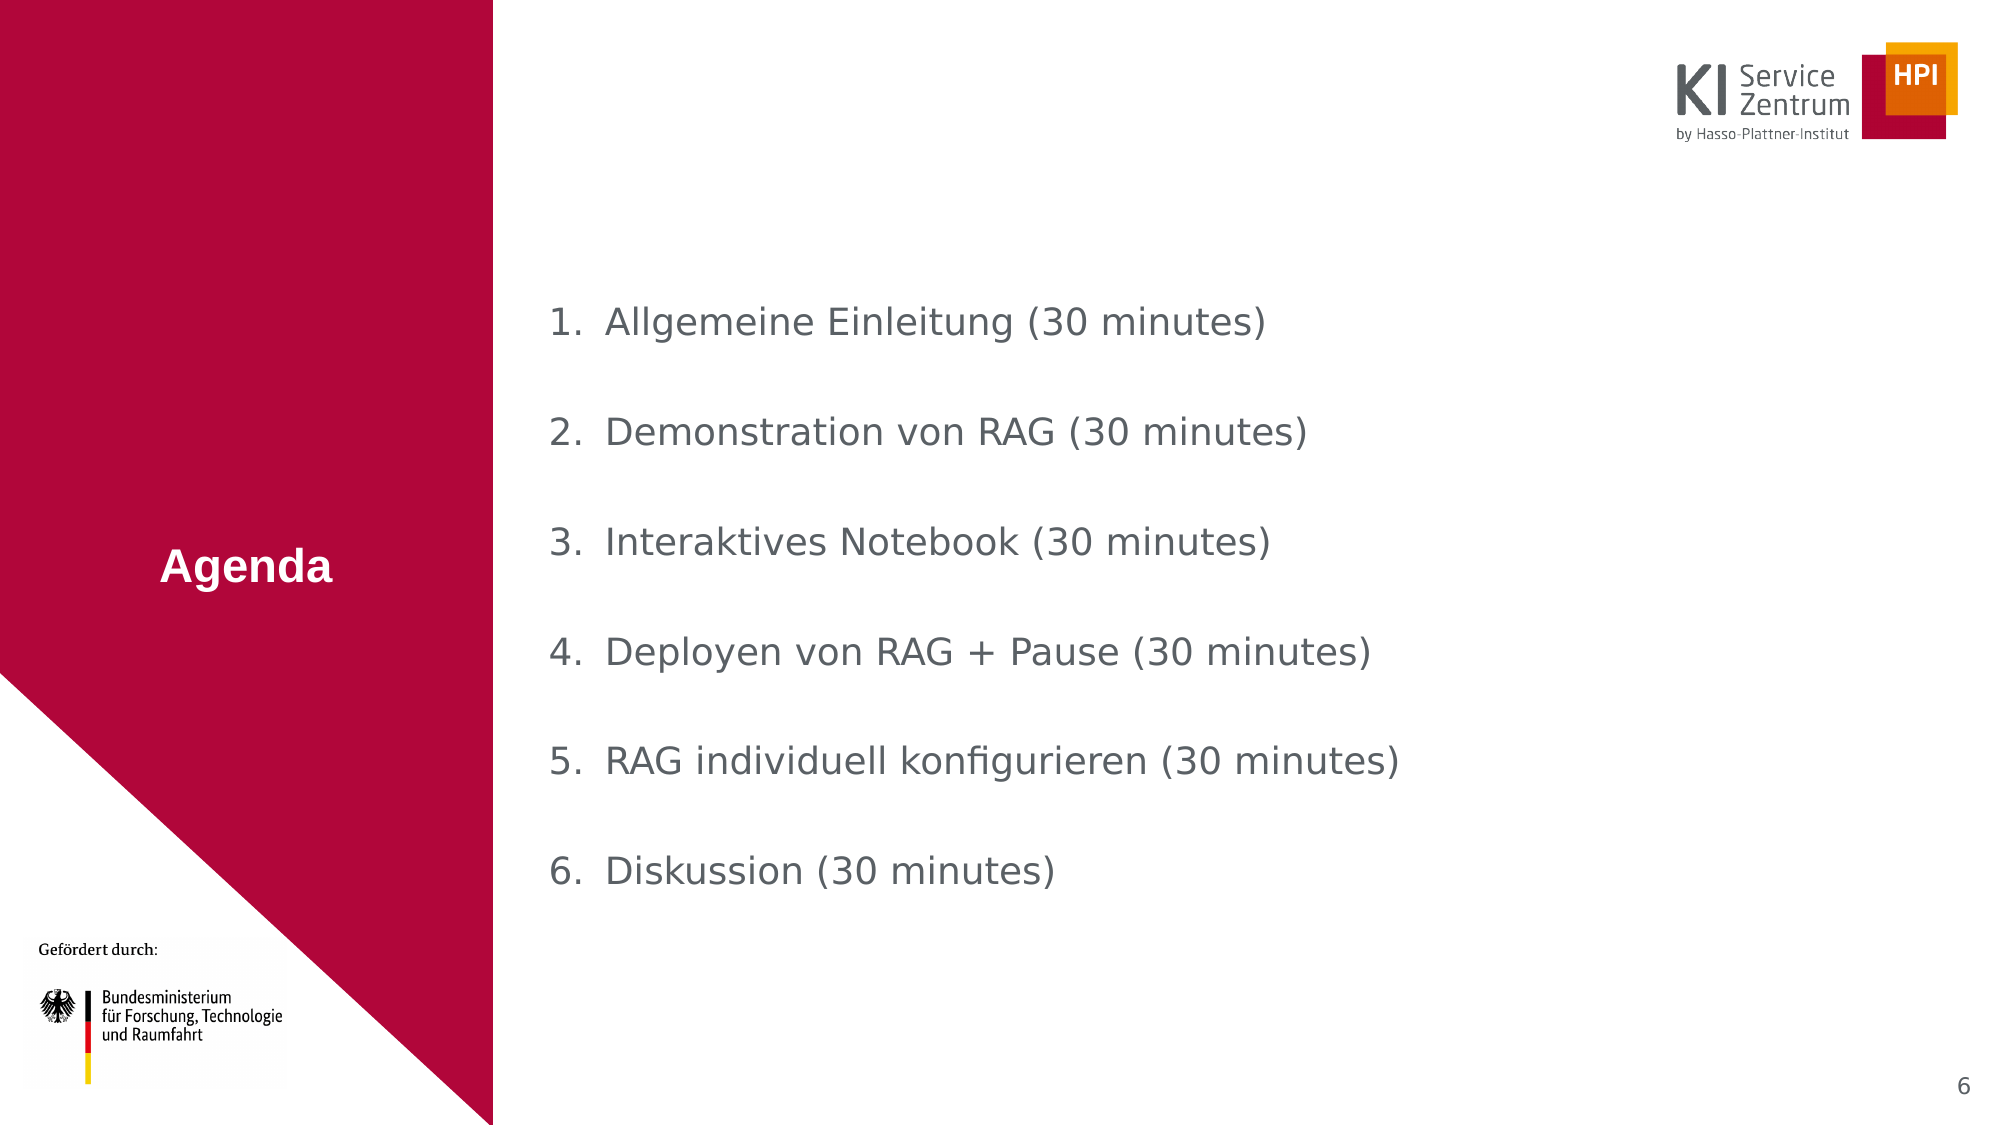

#
Allgemeine Einleitung (30 minutes)

Demonstration von RAG (30 minutes)

Interaktives Notebook (30 minutes)

Deployen von RAG + Pause (30 minutes)

RAG individuell konfigurieren (30 minutes)

Diskussion (30 minutes)

Agenda
6